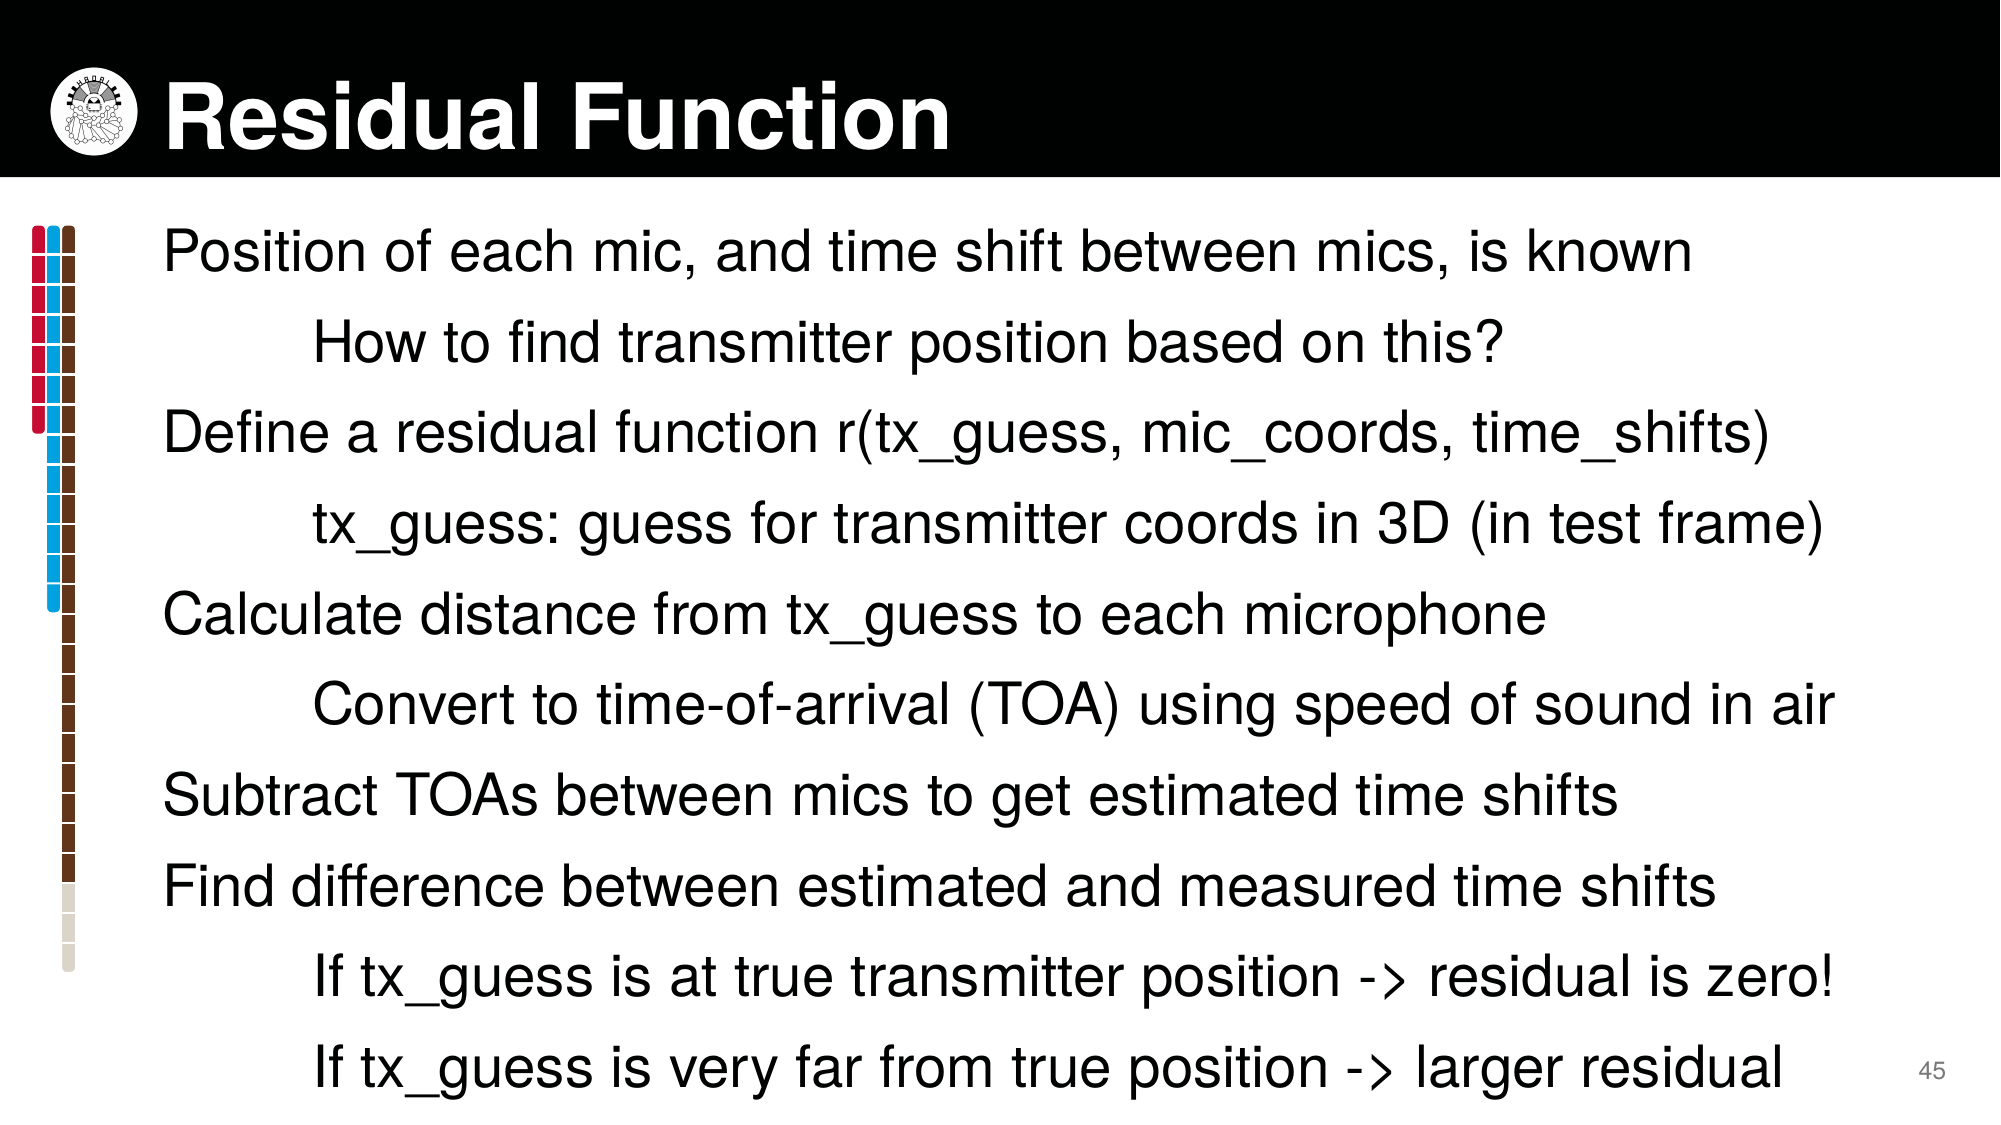

# Residual Function
Position of each mic, and time shift between mics, is known
	How to find transmitter position based on this?
Define a residual function r(tx_guess, mic_coords, time_shifts)
	tx_guess: guess for transmitter coords in 3D (in test frame)
Calculate distance from tx_guess to each microphone
	Convert to time-of-arrival (TOA) using speed of sound in air
Subtract TOAs between mics to get estimated time shifts
Find difference between estimated and measured time shifts
	If tx_guess is at true transmitter position -> residual is zero!
	If tx_guess is very far from true position -> larger residual

45